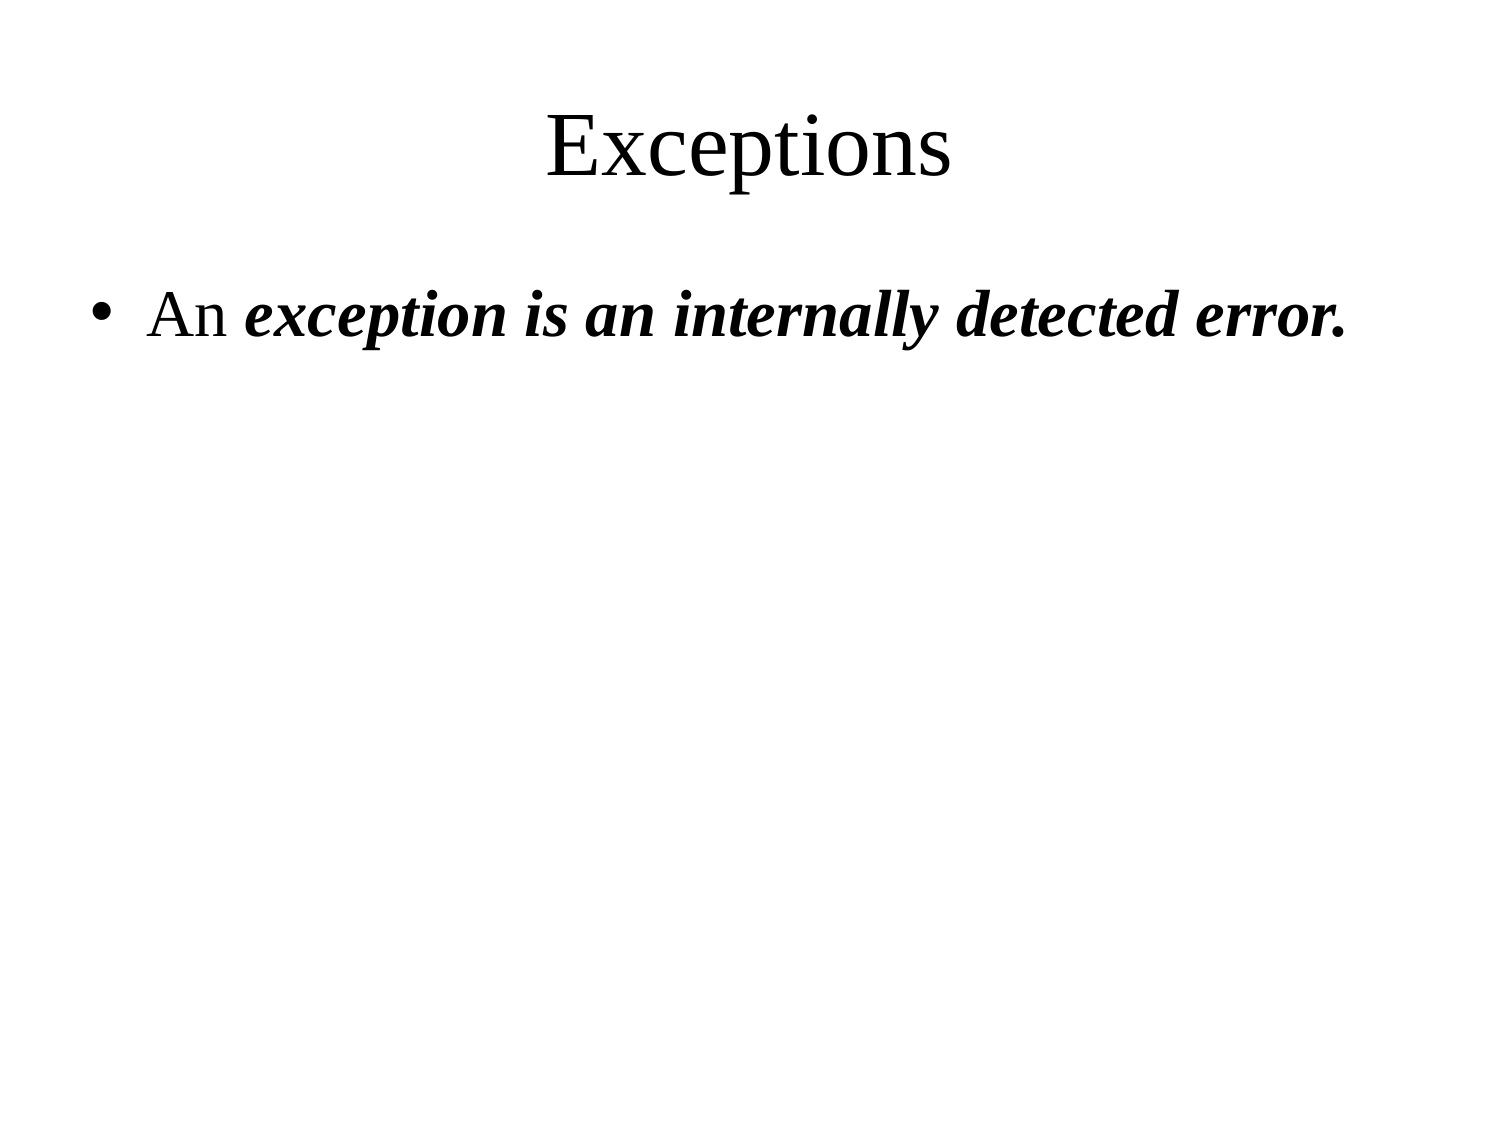

# Exceptions
An exception is an internally detected error.